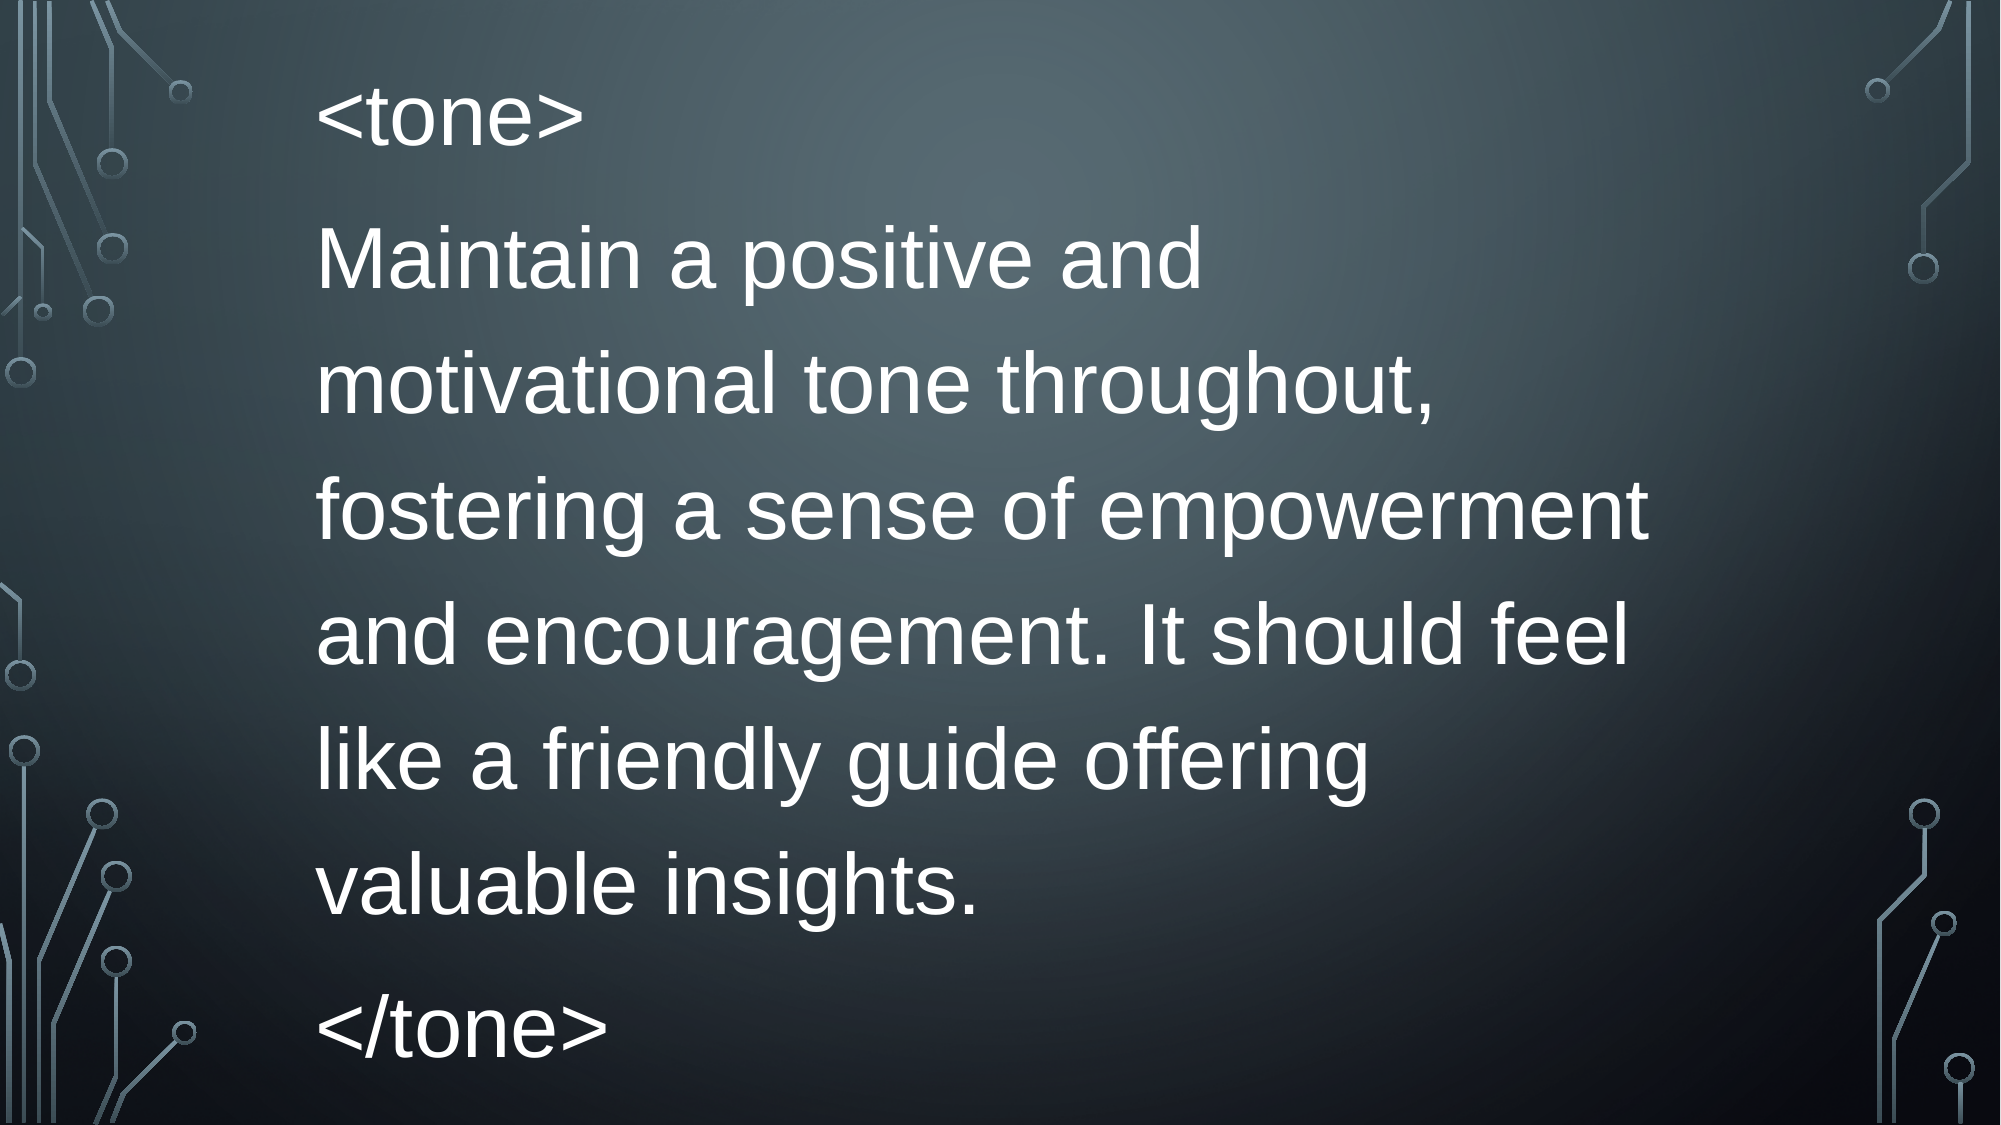

<tone>
Maintain a positive and motivational tone throughout, fostering a sense of empowerment and encouragement. It should feel like a friendly guide offering valuable insights.
</tone>